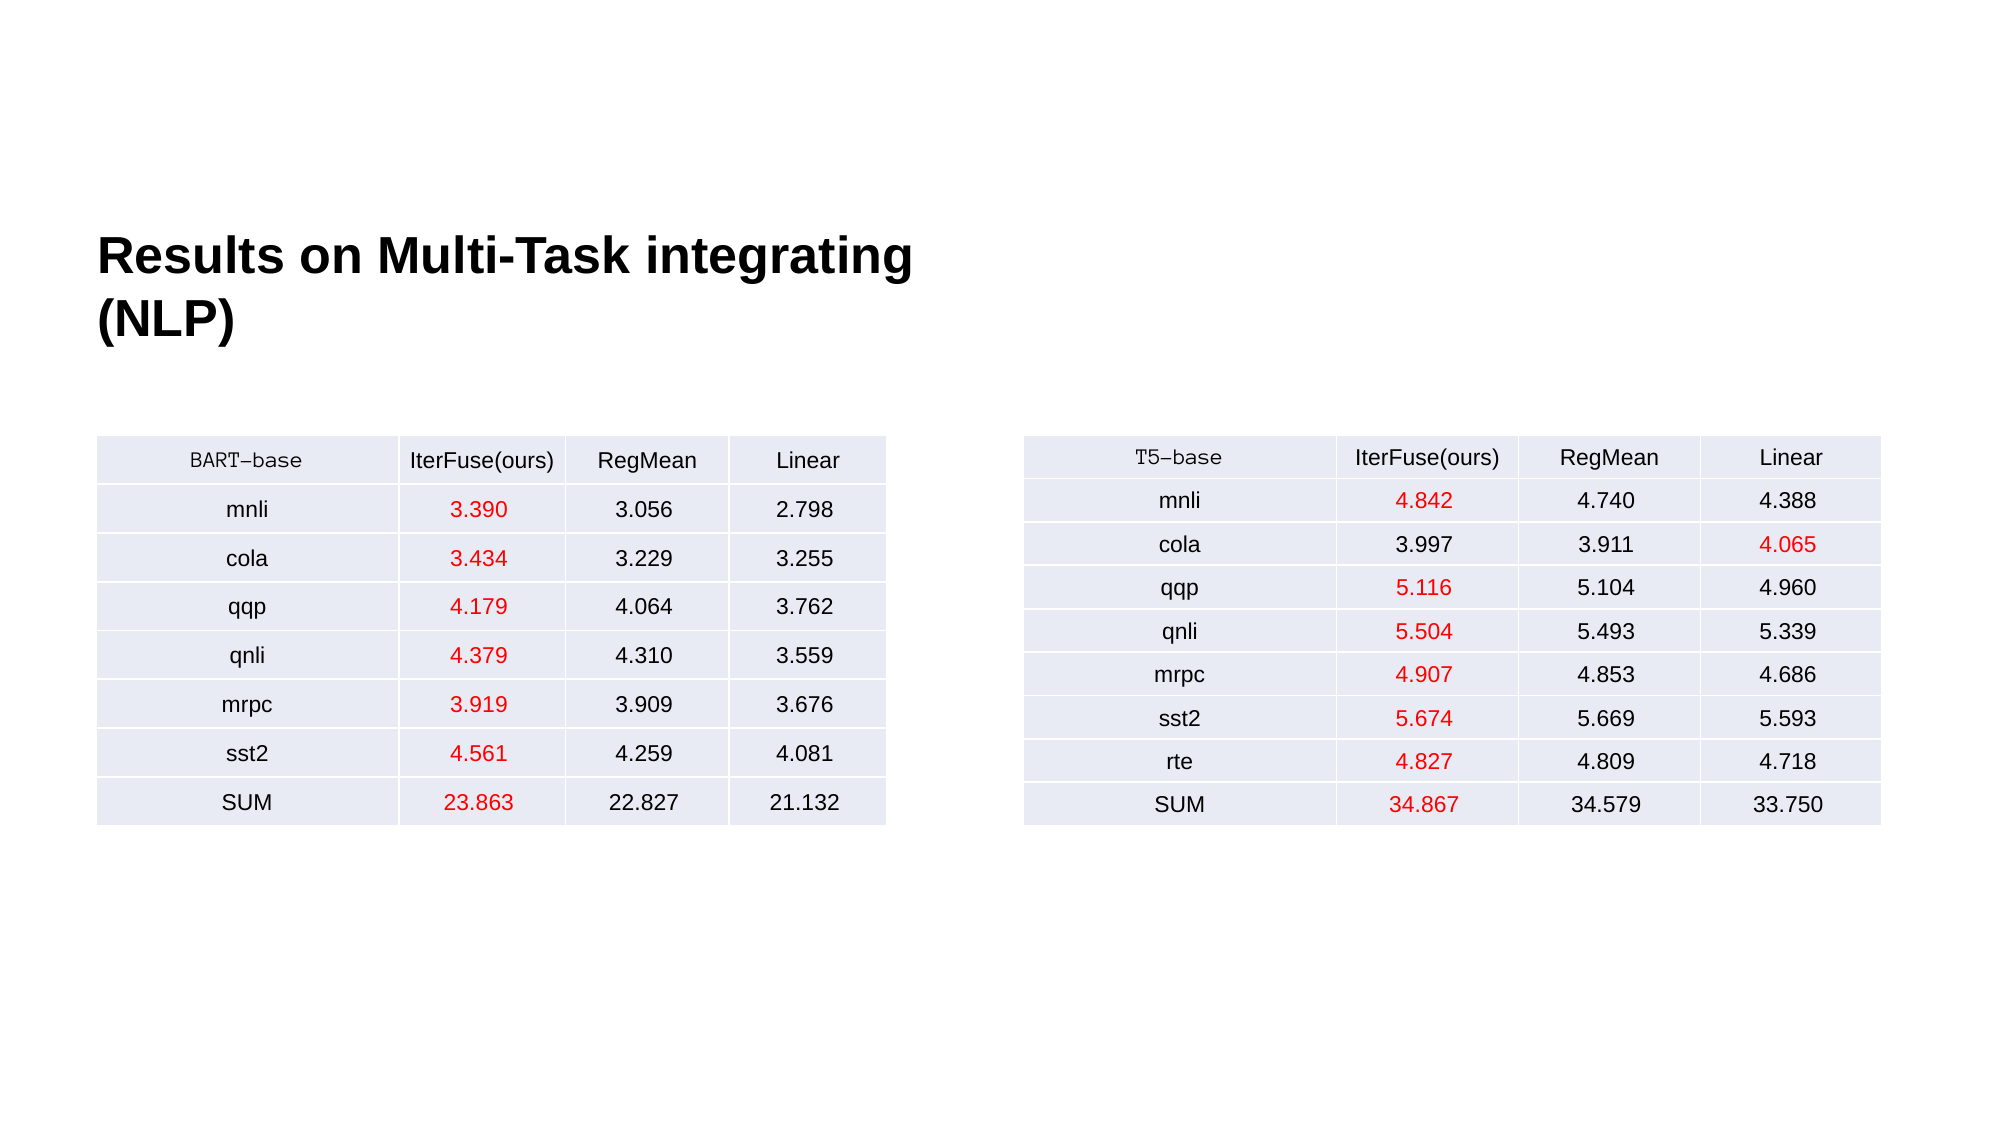

Results on Multi-Task integrating (NLP)
| BART-base | IterFuse(ours) | RegMean | Linear |
| --- | --- | --- | --- |
| mnli | 3.390 | 3.056 | 2.798 |
| cola | 3.434 | 3.229 | 3.255 |
| qqp | 4.179 | 4.064 | 3.762 |
| qnli | 4.379 | 4.310 | 3.559 |
| mrpc | 3.919 | 3.909 | 3.676 |
| sst2 | 4.561 | 4.259 | 4.081 |
| SUM | 23.863 | 22.827 | 21.132 |
| T5-base | IterFuse(ours) | RegMean | Linear |
| --- | --- | --- | --- |
| mnli | 4.842 | 4.740 | 4.388 |
| cola | 3.997 | 3.911 | 4.065 |
| qqp | 5.116 | 5.104 | 4.960 |
| qnli | 5.504 | 5.493 | 5.339 |
| mrpc | 4.907 | 4.853 | 4.686 |
| sst2 | 5.674 | 5.669 | 5.593 |
| rte | 4.827 | 4.809 | 4.718 |
| SUM | 34.867 | 34.579 | 33.750 |